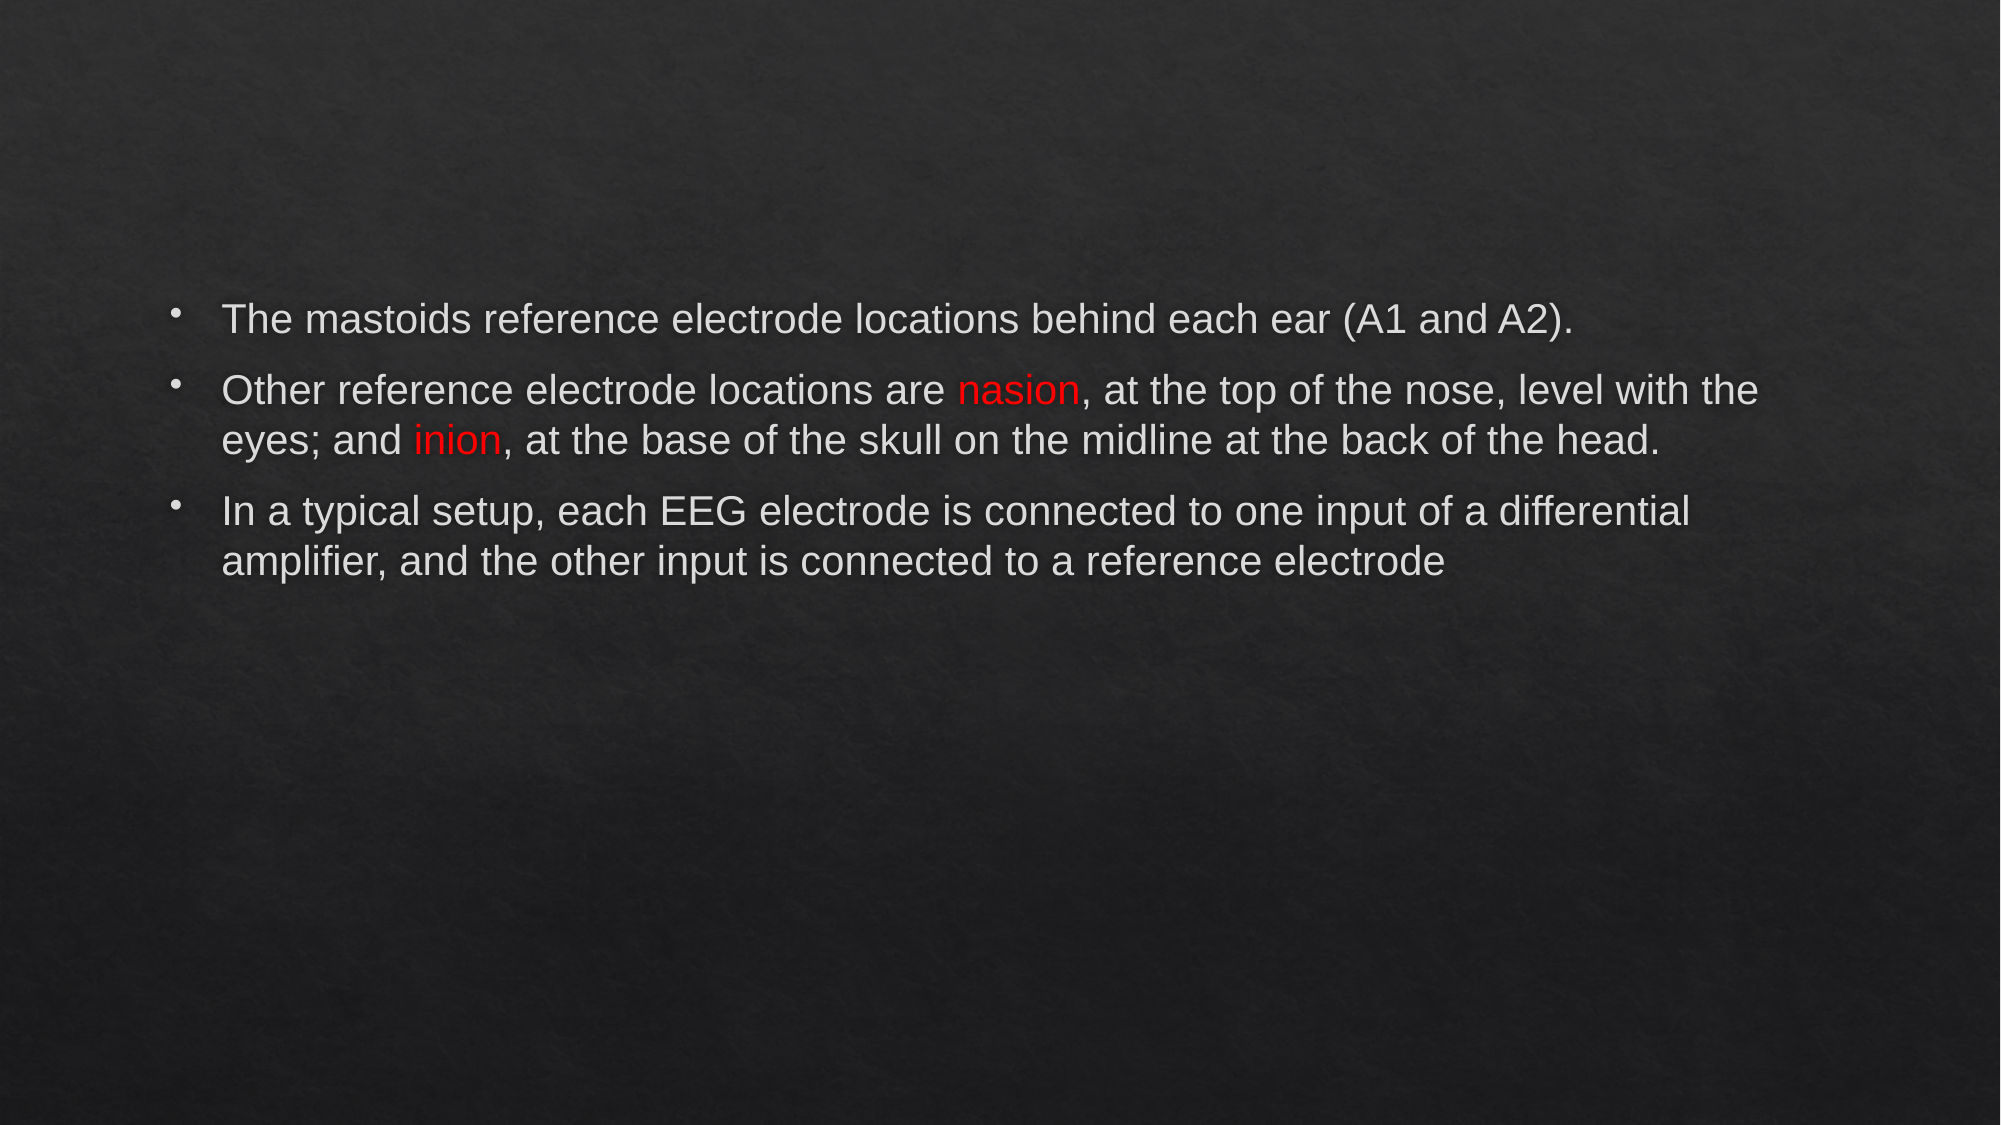

#
The mastoids reference electrode locations behind each ear (A1 and A2).
Other reference electrode locations are nasion, at the top of the nose, level with the eyes; and inion, at the base of the skull on the midline at the back of the head.
In a typical setup, each EEG electrode is connected to one input of a differential amplifier, and the other input is connected to a reference electrode